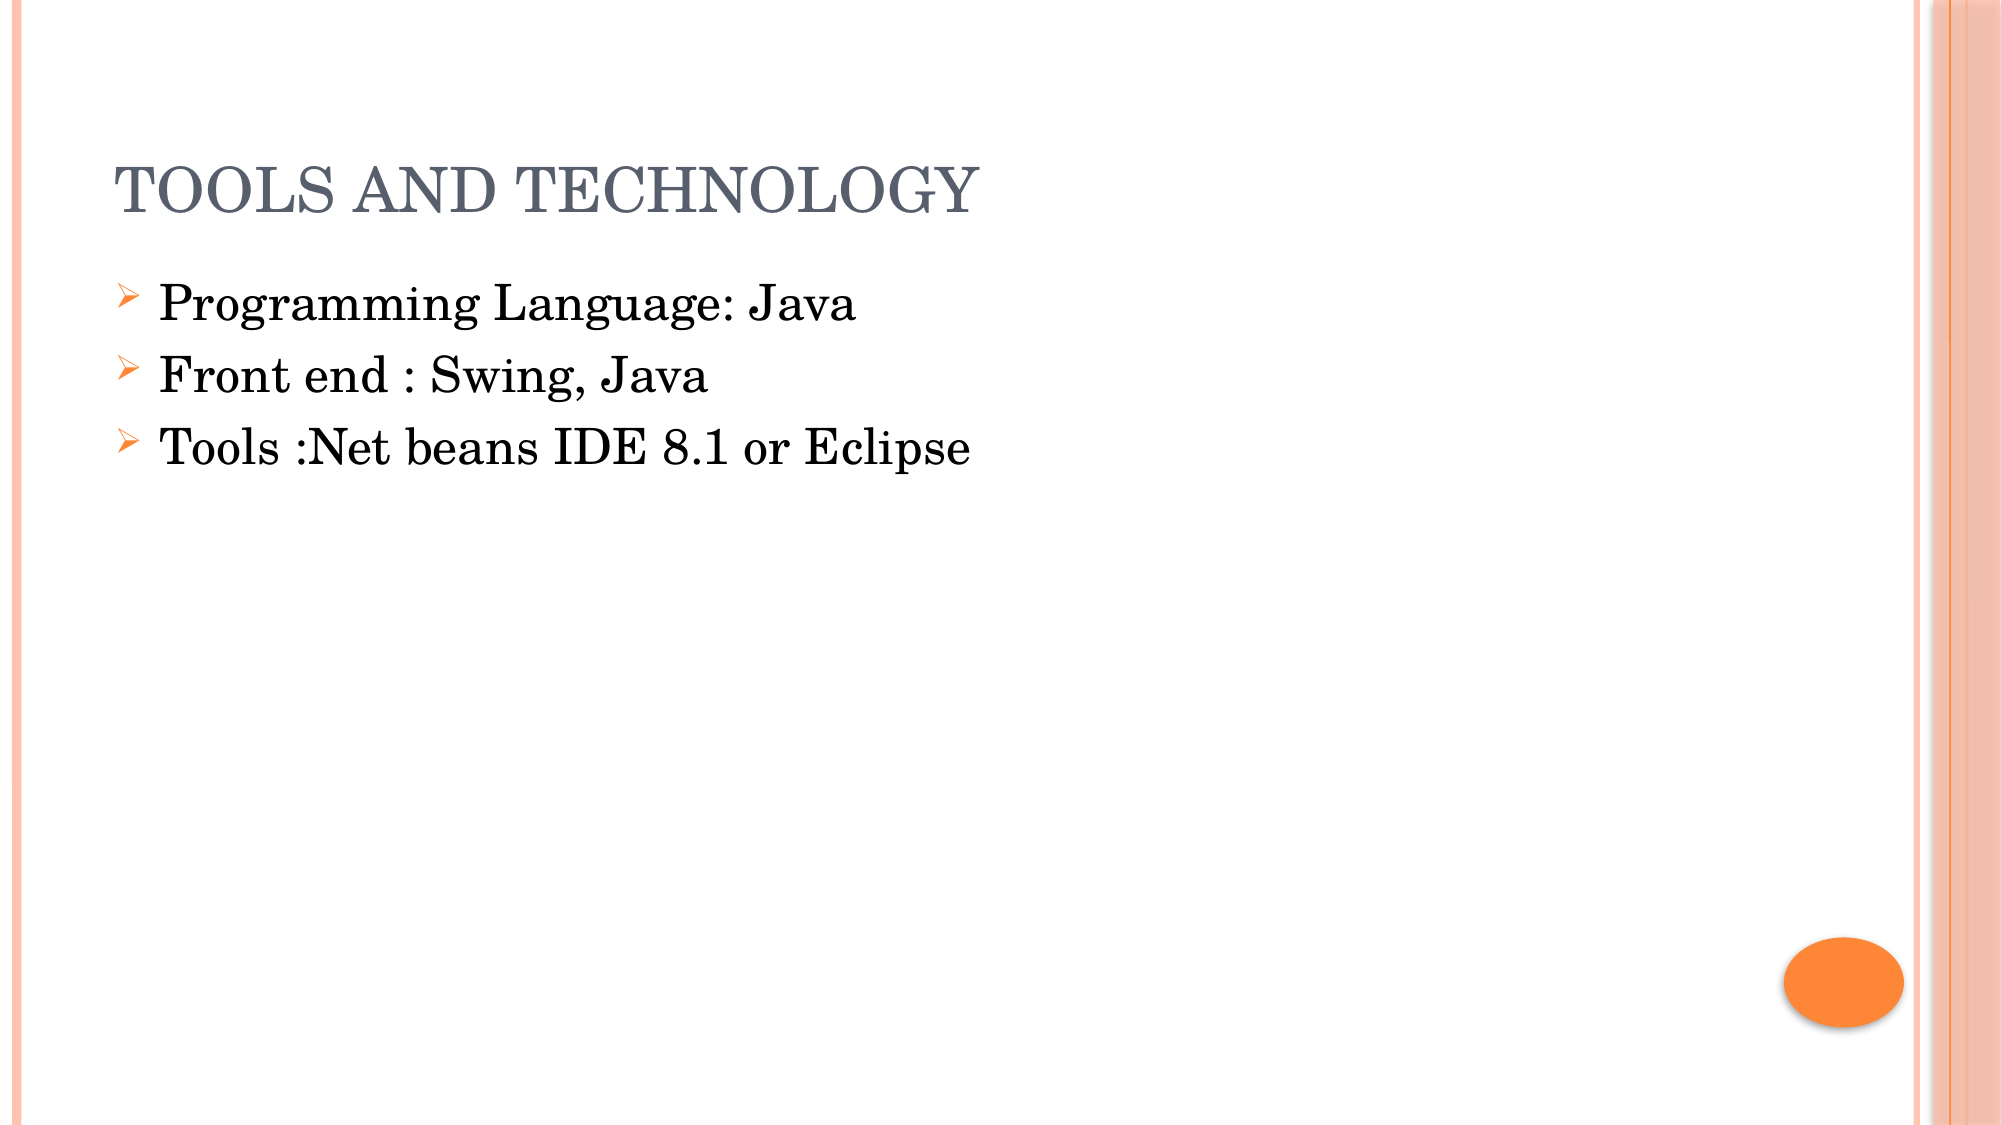

# Tools and technology
Programming Language: Java
Front end : Swing, Java
Tools :Net beans IDE 8.1 or Eclipse